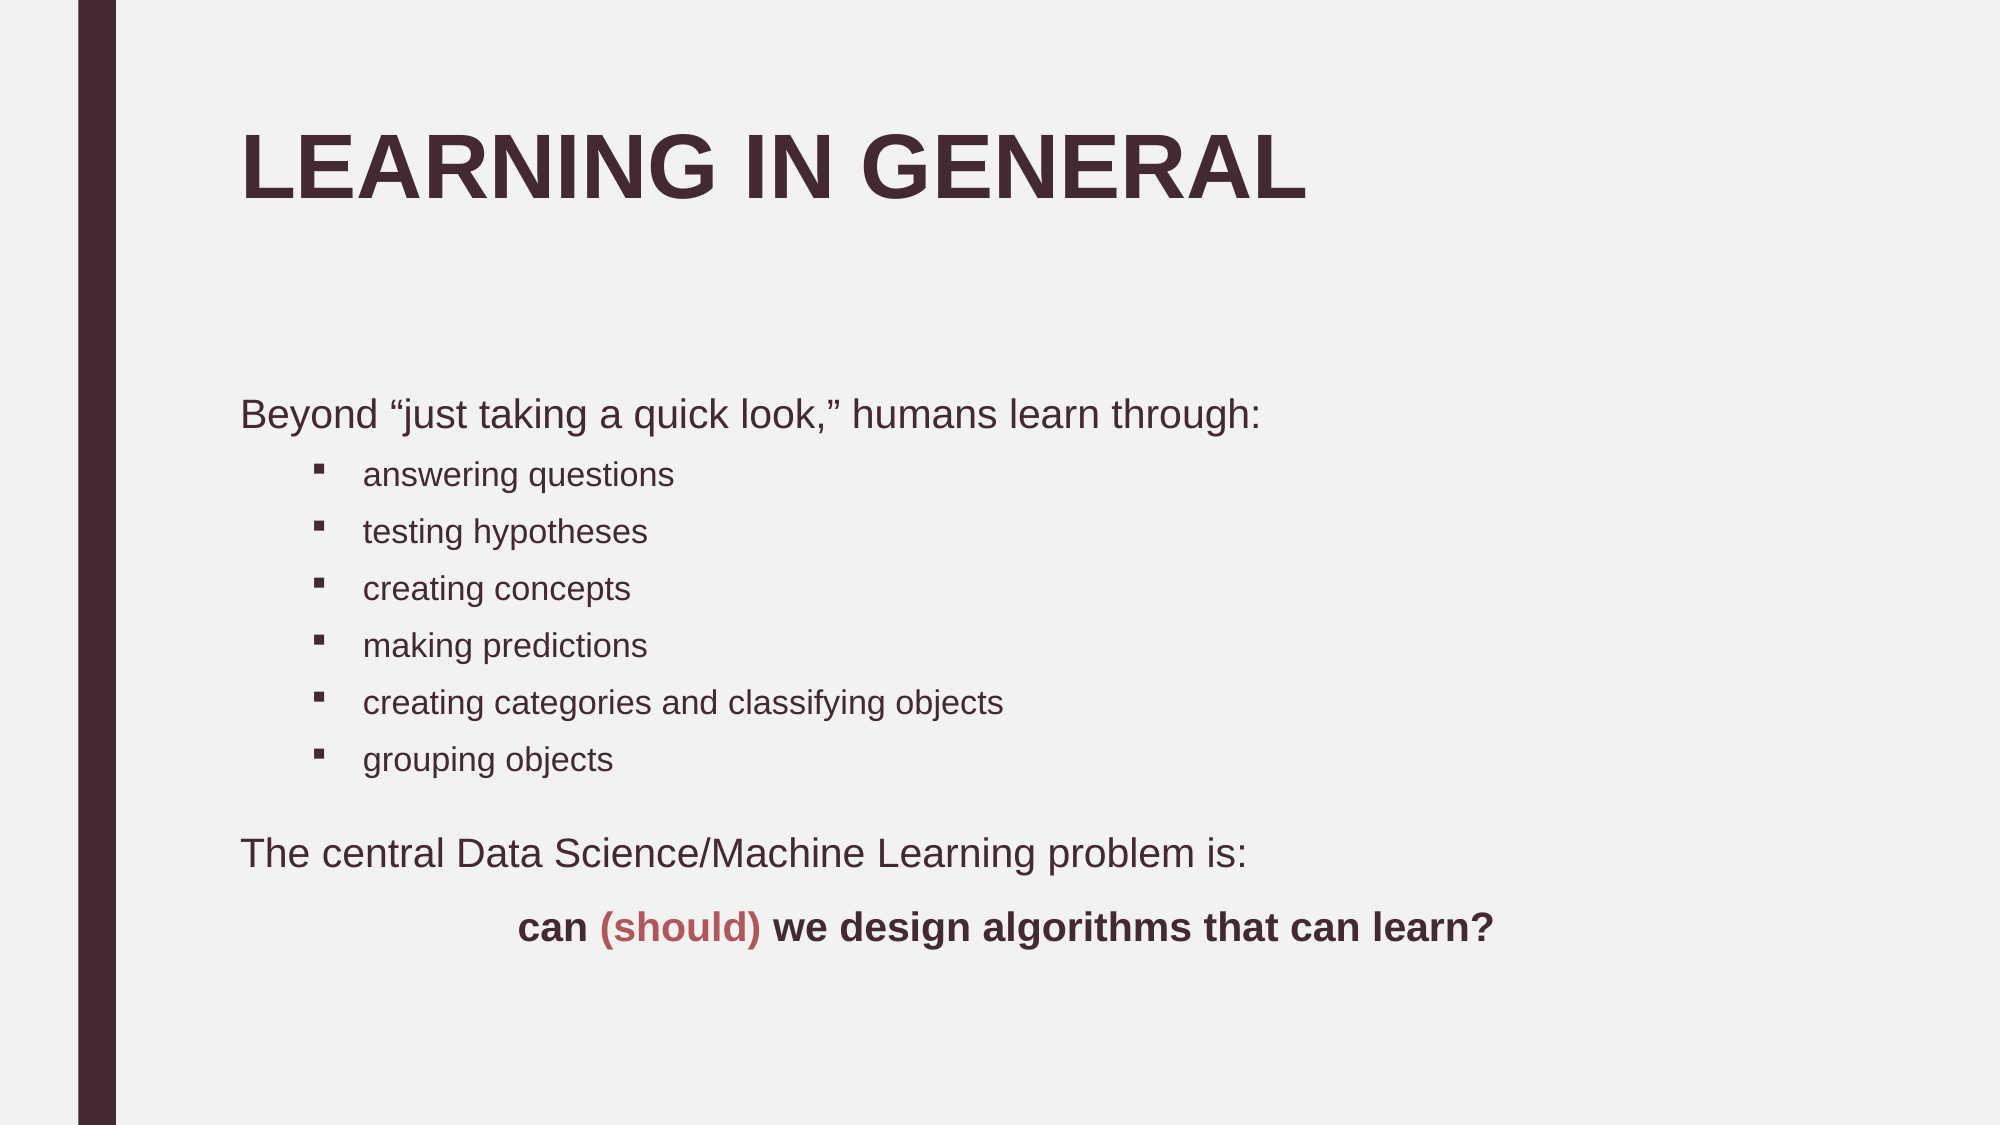

# LEARNING IN GENERAL
Beyond “just taking a quick look,” humans learn through:
answering questions
testing hypotheses
creating concepts
making predictions
creating categories and classifying objects
grouping objects

The central Data Science/Machine Learning problem is:
can (should) we design algorithms that can learn?